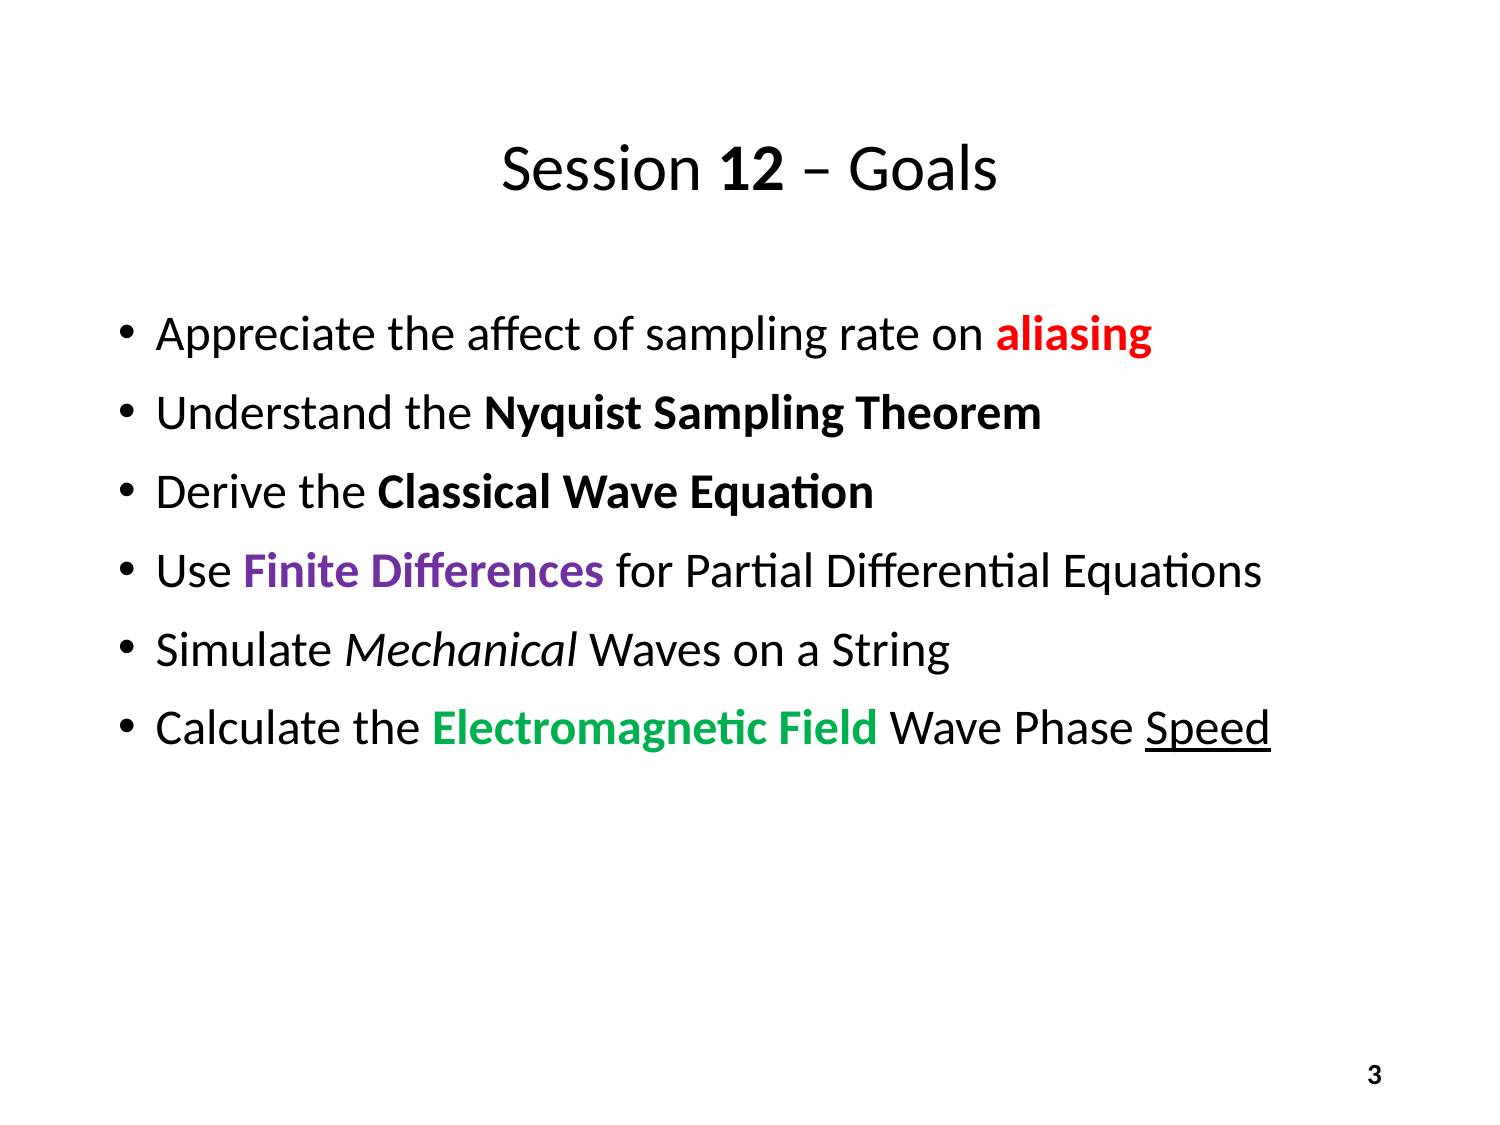

# Session 12 – Goals
Appreciate the affect of sampling rate on aliasing
Understand the Nyquist Sampling Theorem
Derive the Classical Wave Equation
Use Finite Differences for Partial Differential Equations
Simulate Mechanical Waves on a String
Calculate the Electromagnetic Field Wave Phase Speed
3